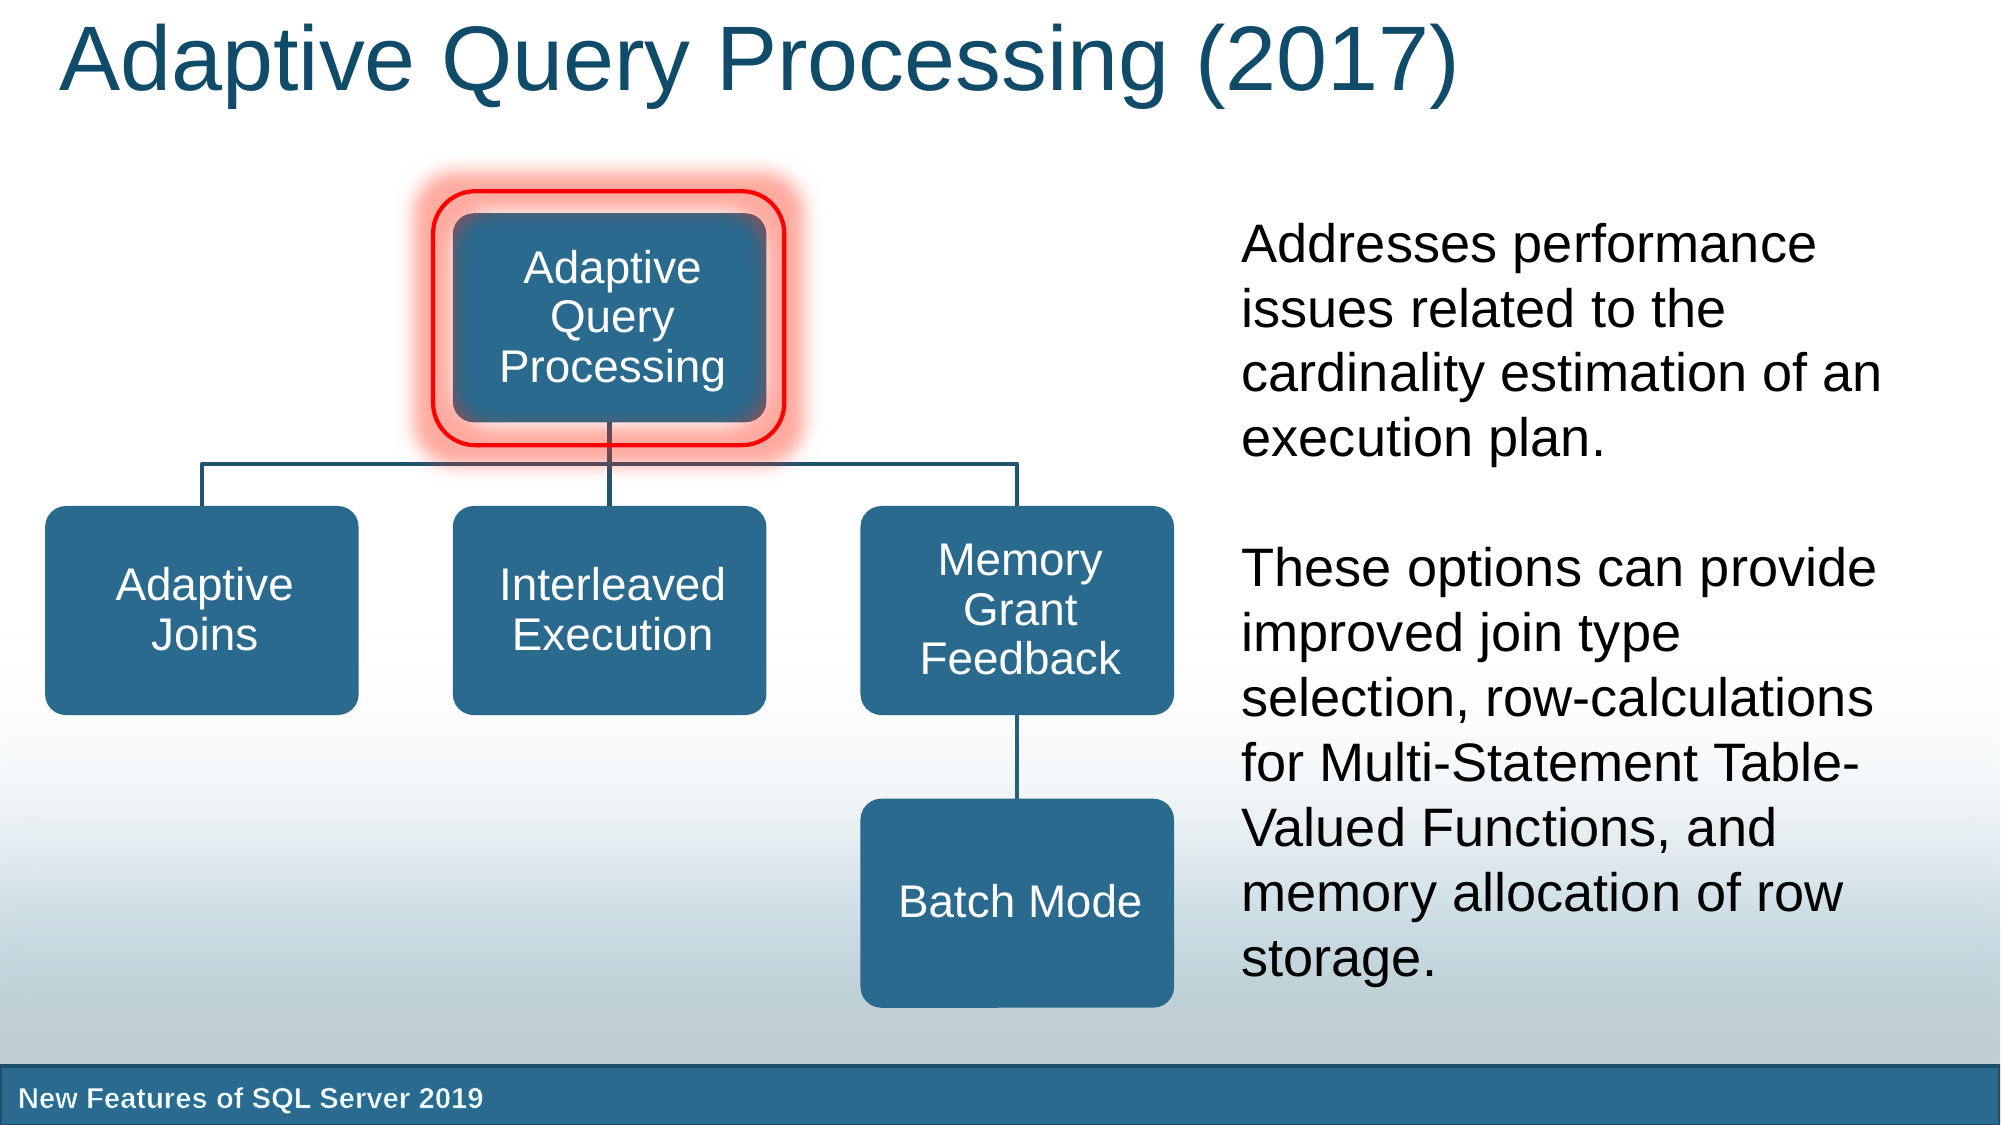

# Adaptive Query Processing (2017)
Adaptive Query Processing
Adaptive Joins
Interleaved Execution
Memory Grant Feedback
Batch Mode

Addresses performance issues related to the cardinality estimation of an execution plan.

These options can provide improved join type selection, row-calculations for Multi-Statement Table-Valued Functions, and memory allocation of row storage.